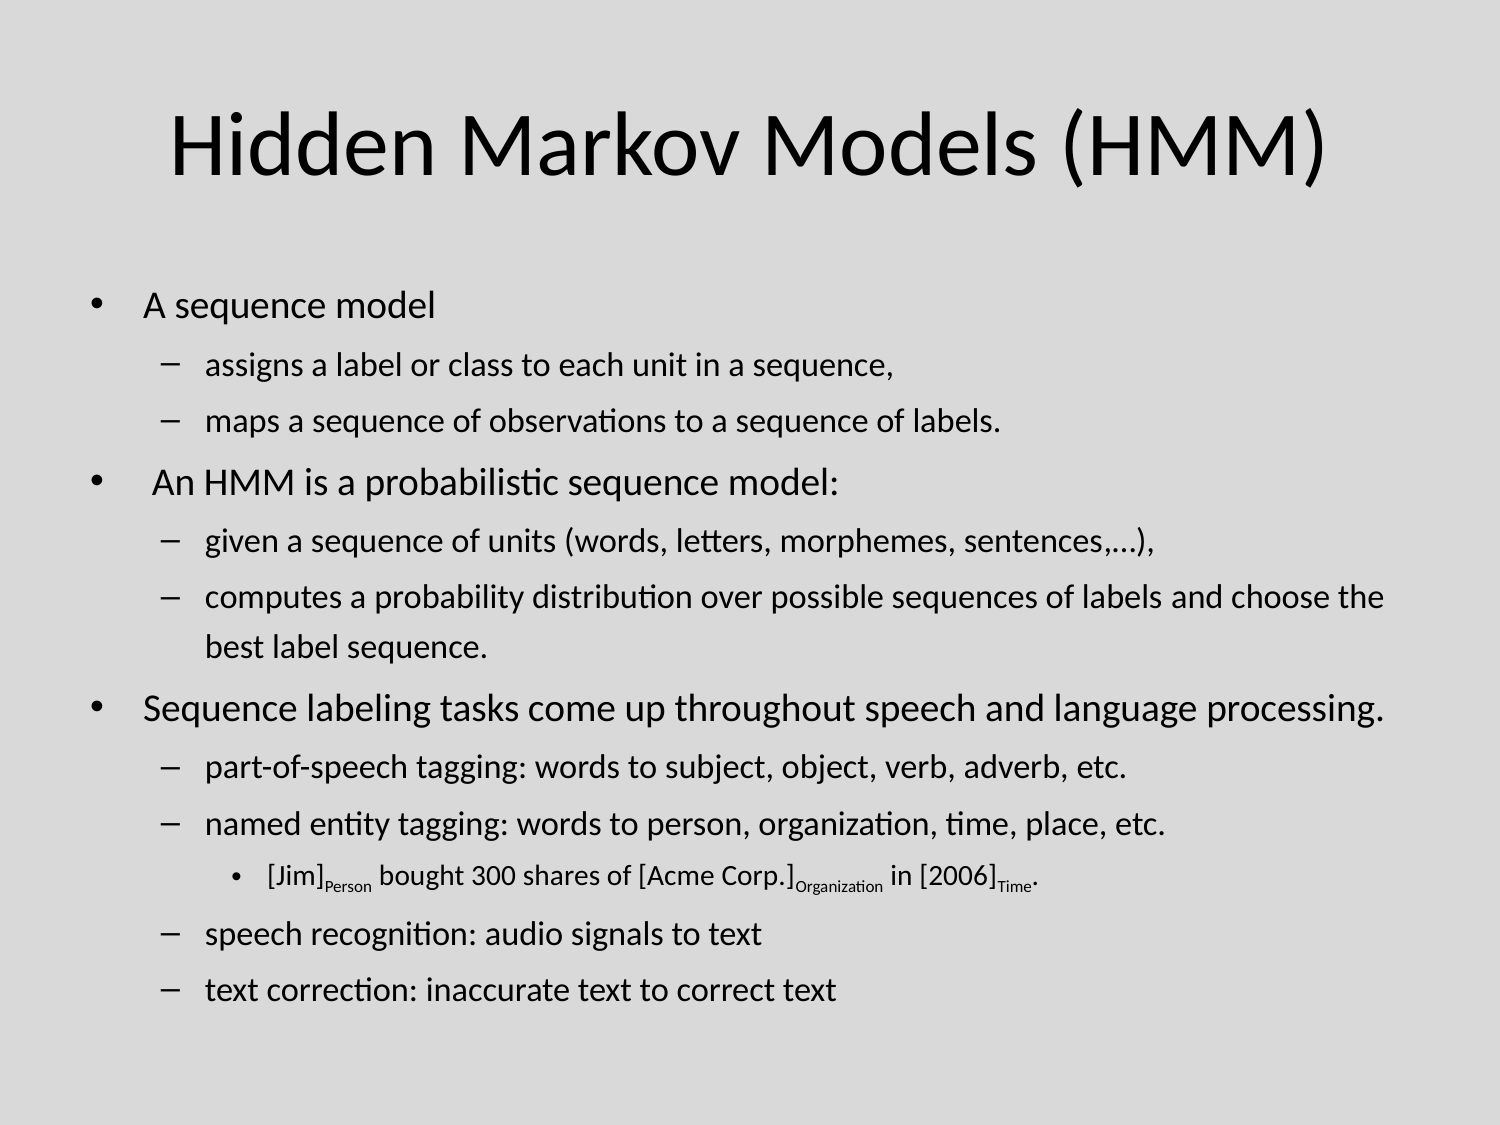

# Hidden Markov Models (HMM)
A sequence model
assigns a label or class to each unit in a sequence,
maps a sequence of observations to a sequence of labels.
 An HMM is a probabilistic sequence model:
given a sequence of units (words, letters, morphemes, sentences,…),
computes a probability distribution over possible sequences of labels and choose the best label sequence.
Sequence labeling tasks come up throughout speech and language processing.
part-of-speech tagging: words to subject, object, verb, adverb, etc.
named entity tagging: words to person, organization, time, place, etc.
[Jim]Person bought 300 shares of [Acme Corp.]Organization in [2006]Time.
speech recognition: audio signals to text
text correction: inaccurate text to correct text